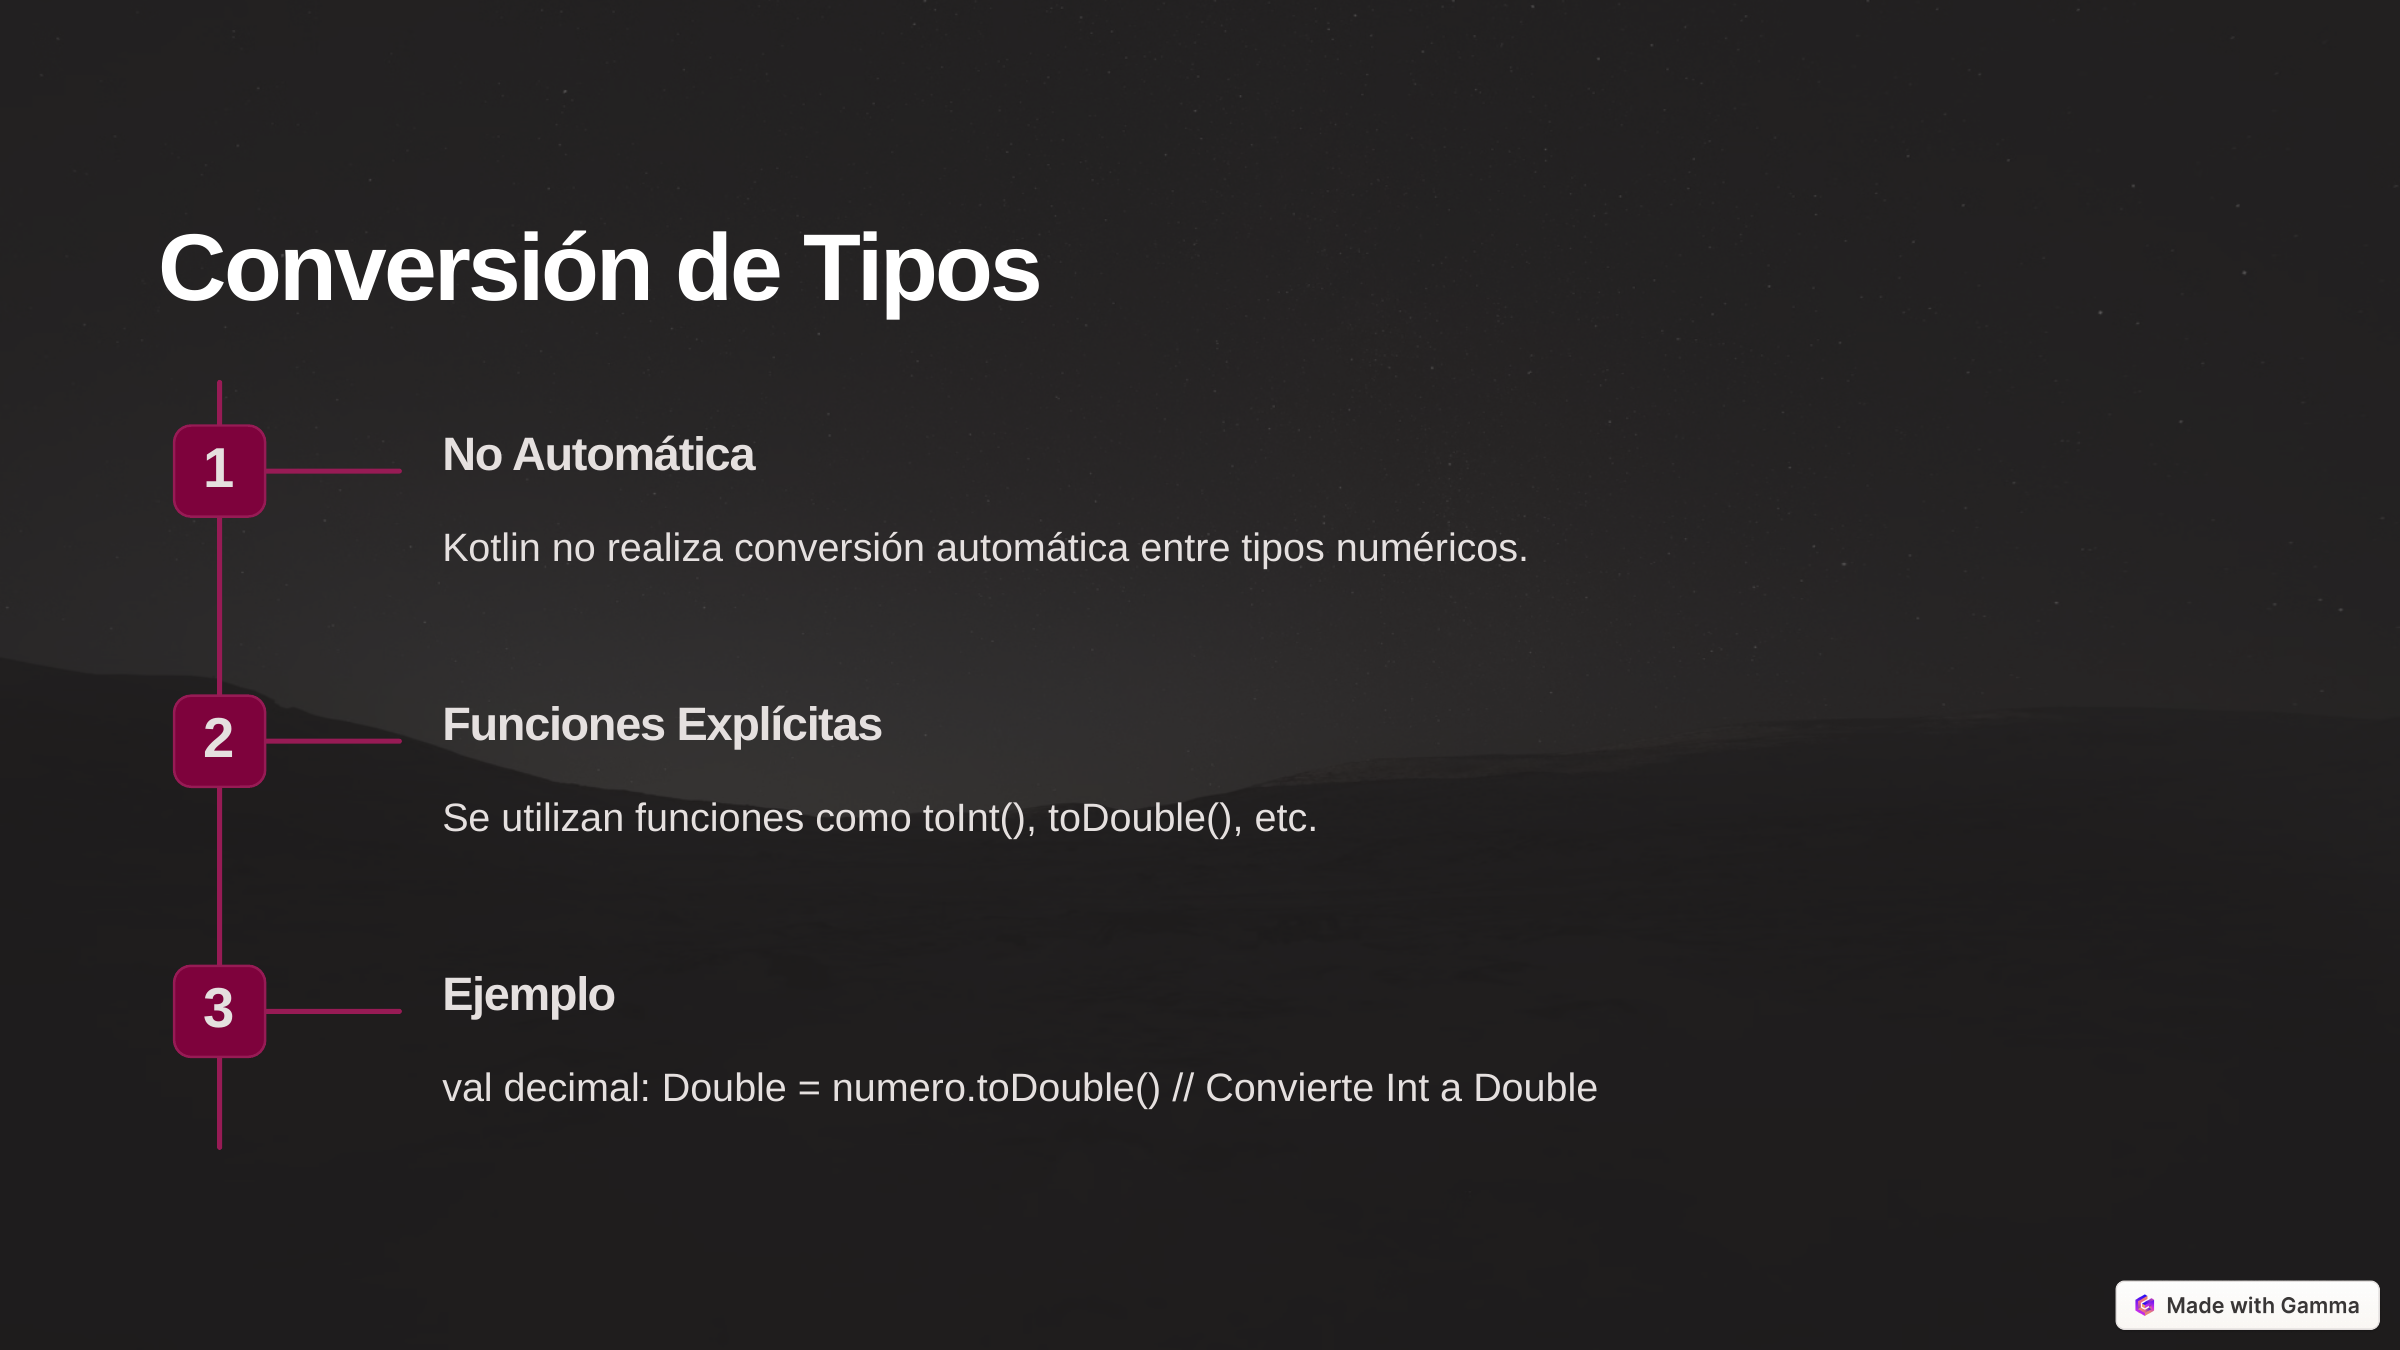

Conversión de Tipos

No Automática

1

Kotlin no realiza conversión automática entre tipos numéricos.
Funciones Explícitas

2

Se utilizan funciones como toInt(), toDouble(), etc.
Ejemplo

3

val decimal: Double = numero.toDouble() // Convierte Int a Double